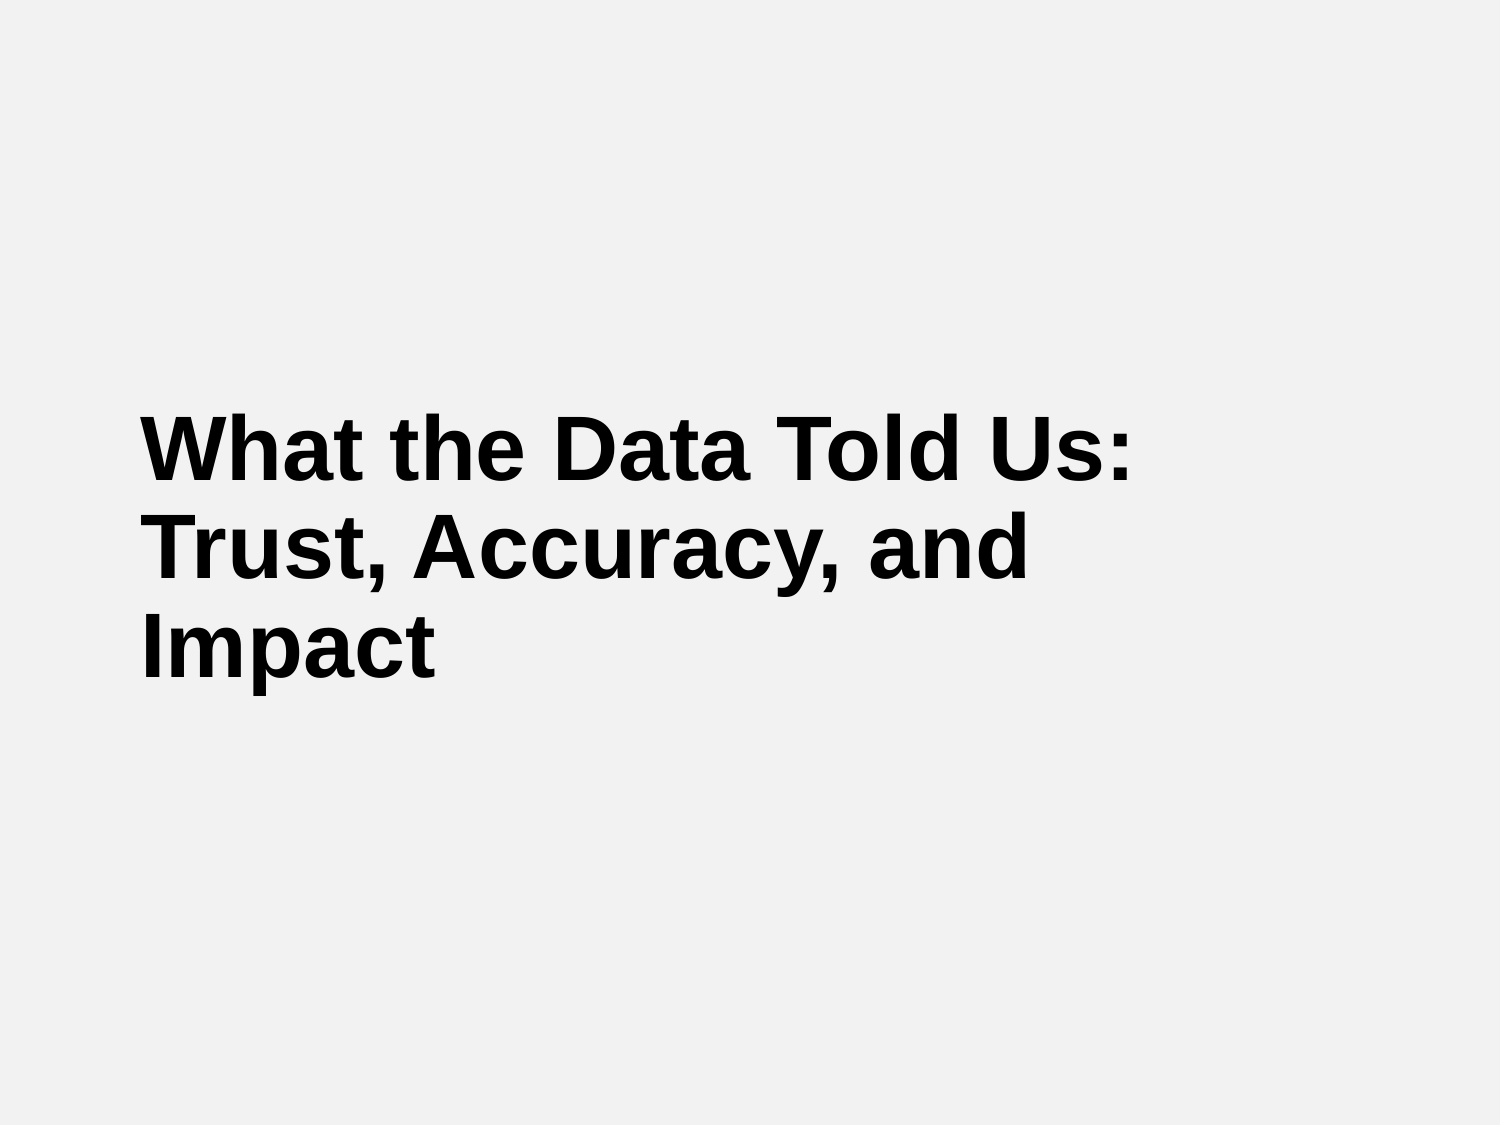

# What the Data Told Us: Trust, Accuracy, and Impact